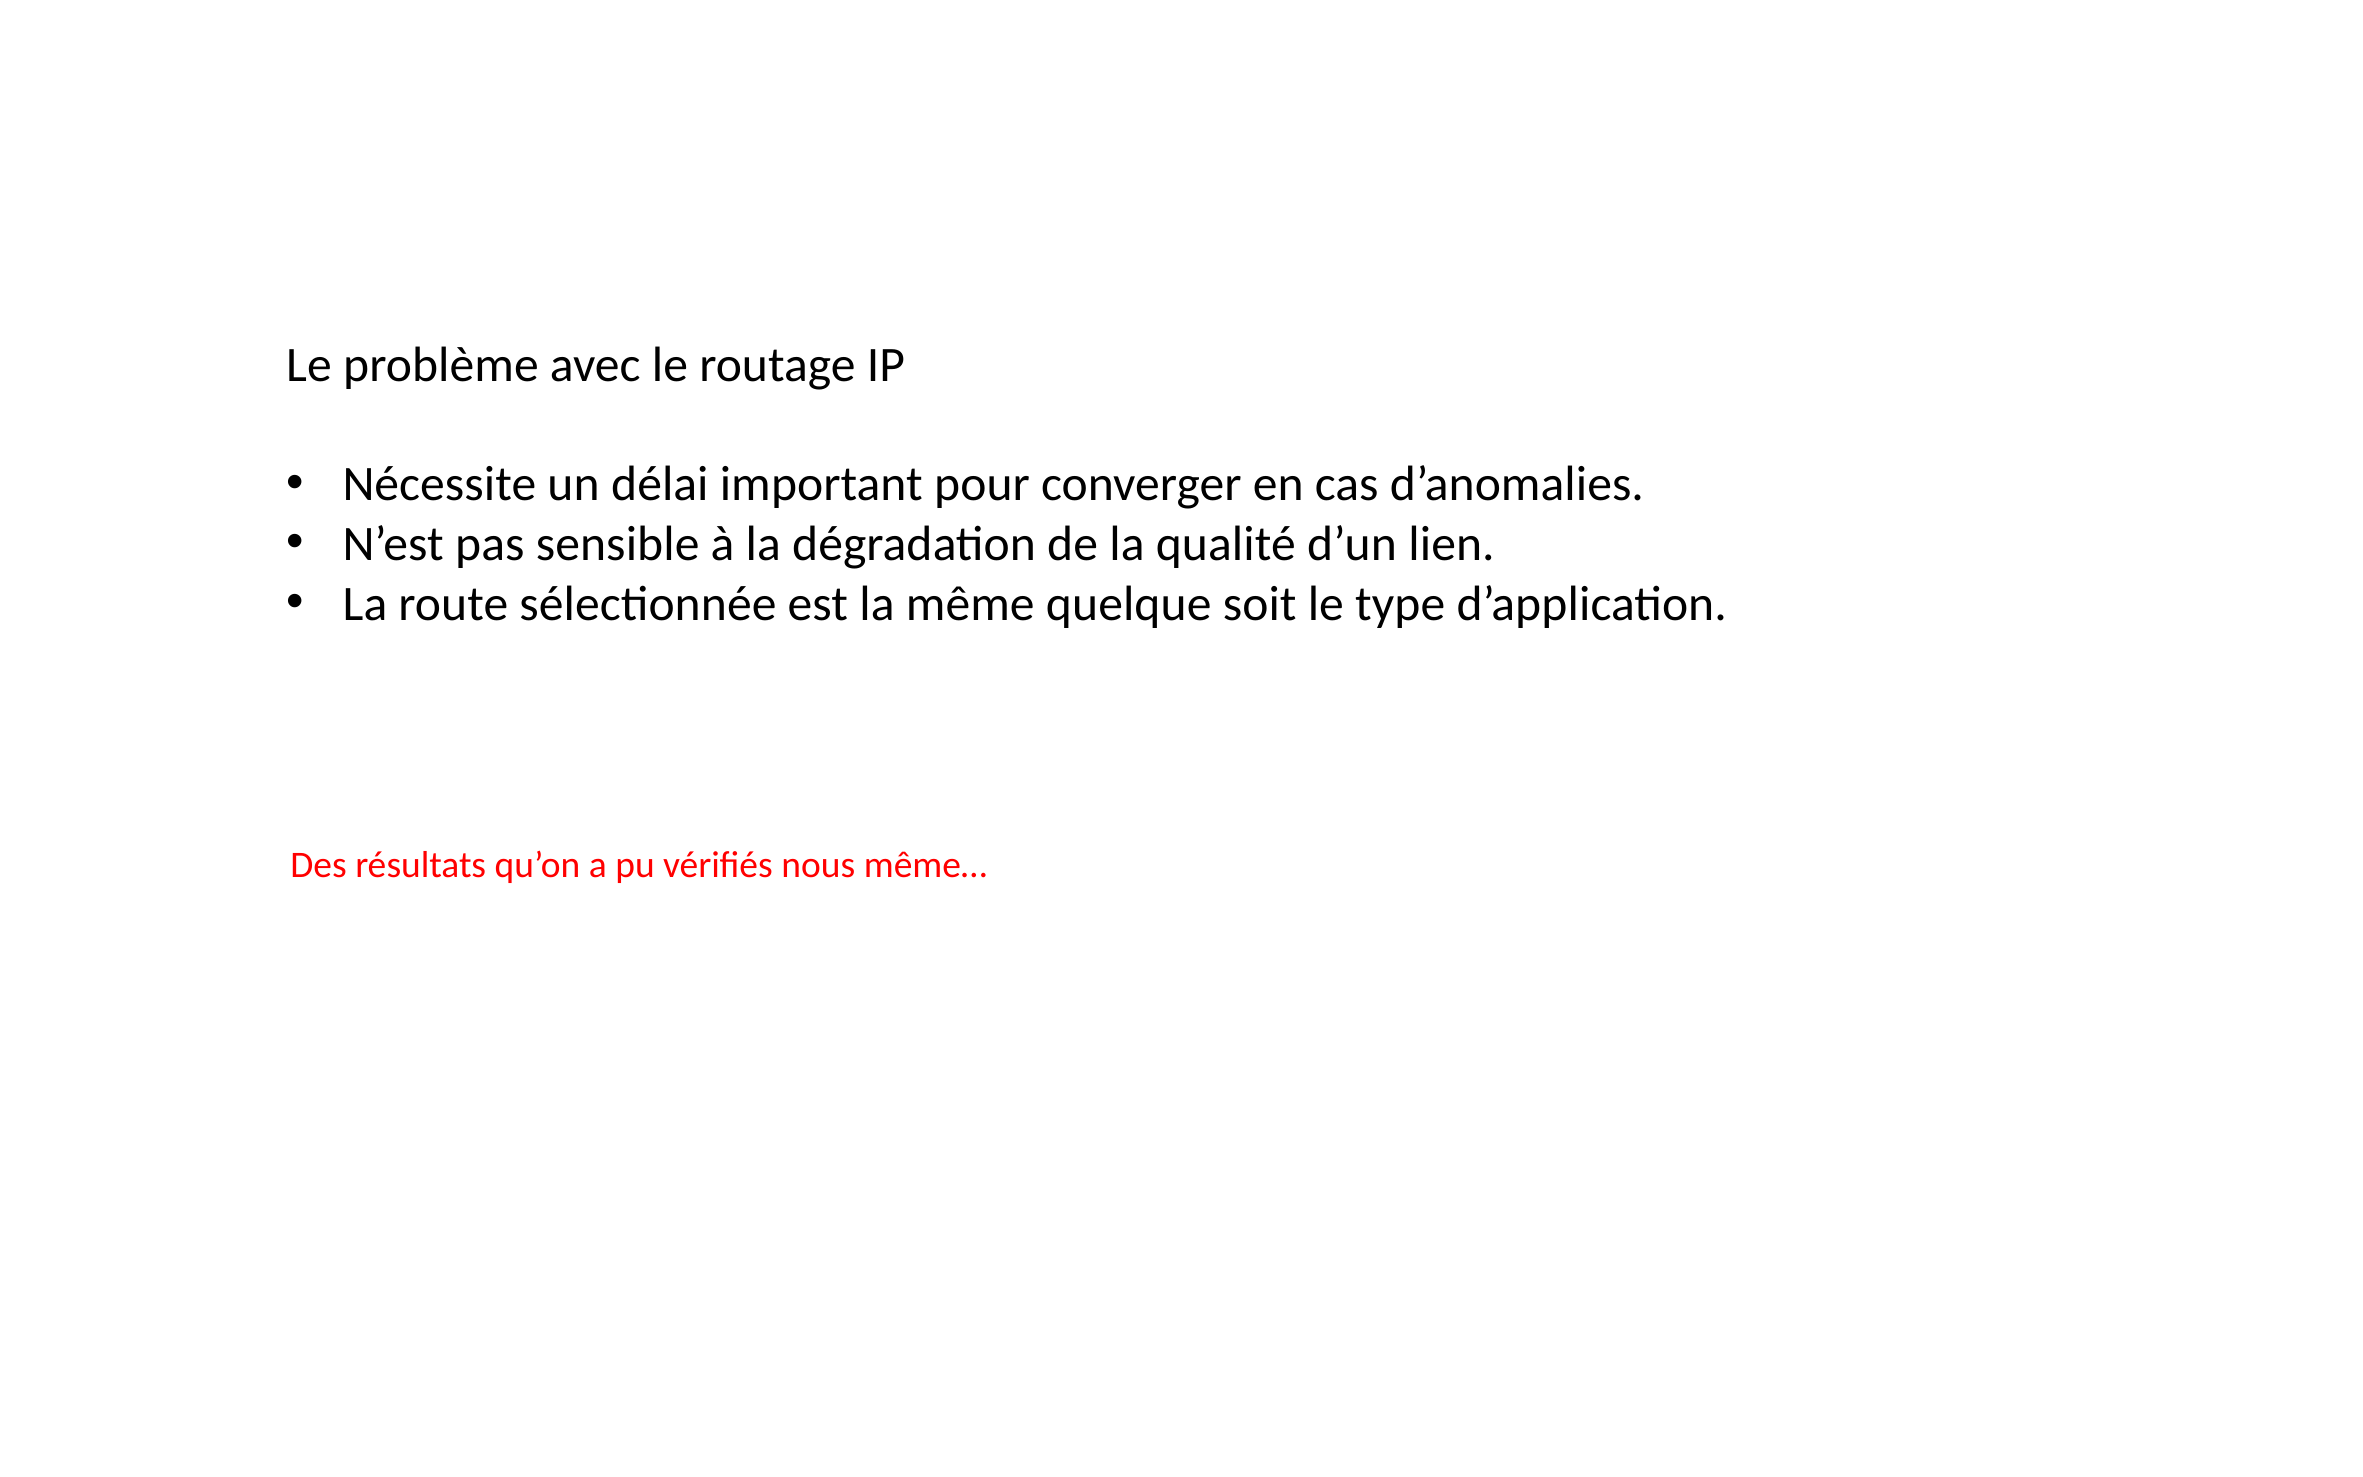

Le problème avec le routage IP

Nécessite un délai important pour converger en cas d’anomalies.
N’est pas sensible à la dégradation de la qualité d’un lien.
La route sélectionnée est la même quelque soit le type d’application.

Des résultats qu’on a pu vérifiés nous même…